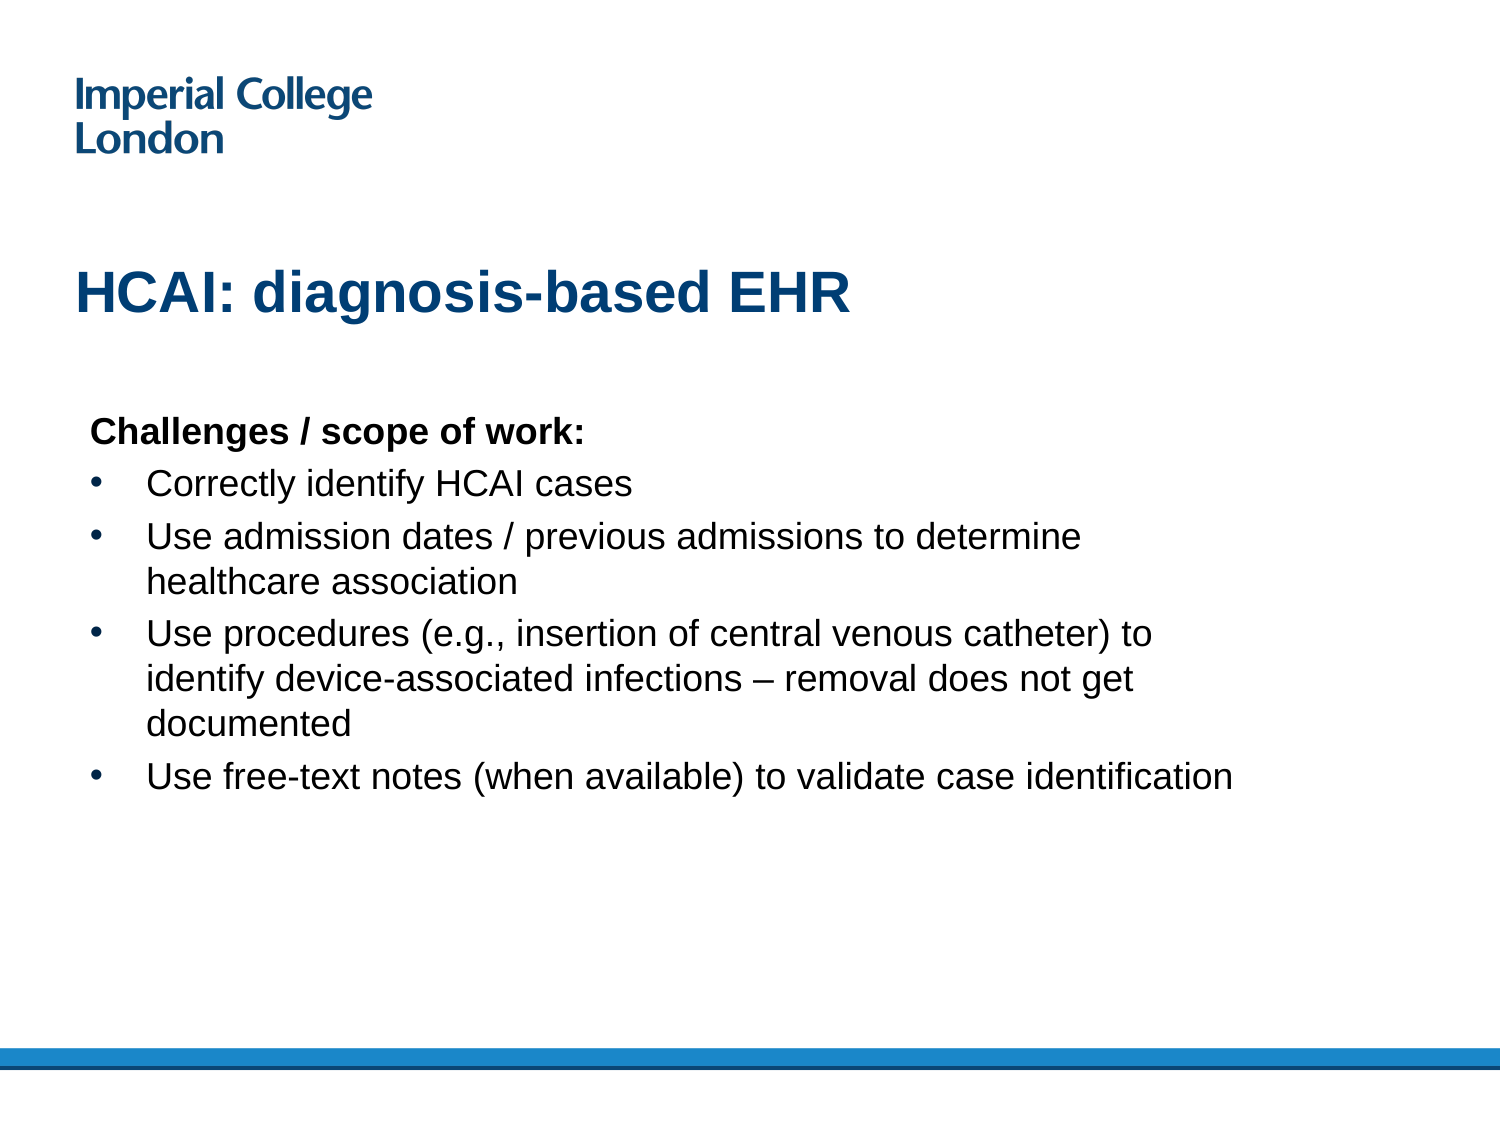

# HCAI: diagnosis-based EHR
Challenges / scope of work:
Correctly identify HCAI cases
Use admission dates / previous admissions to determine healthcare association
Use procedures (e.g., insertion of central venous catheter) to identify device-associated infections – removal does not get documented
Use free-text notes (when available) to validate case identification